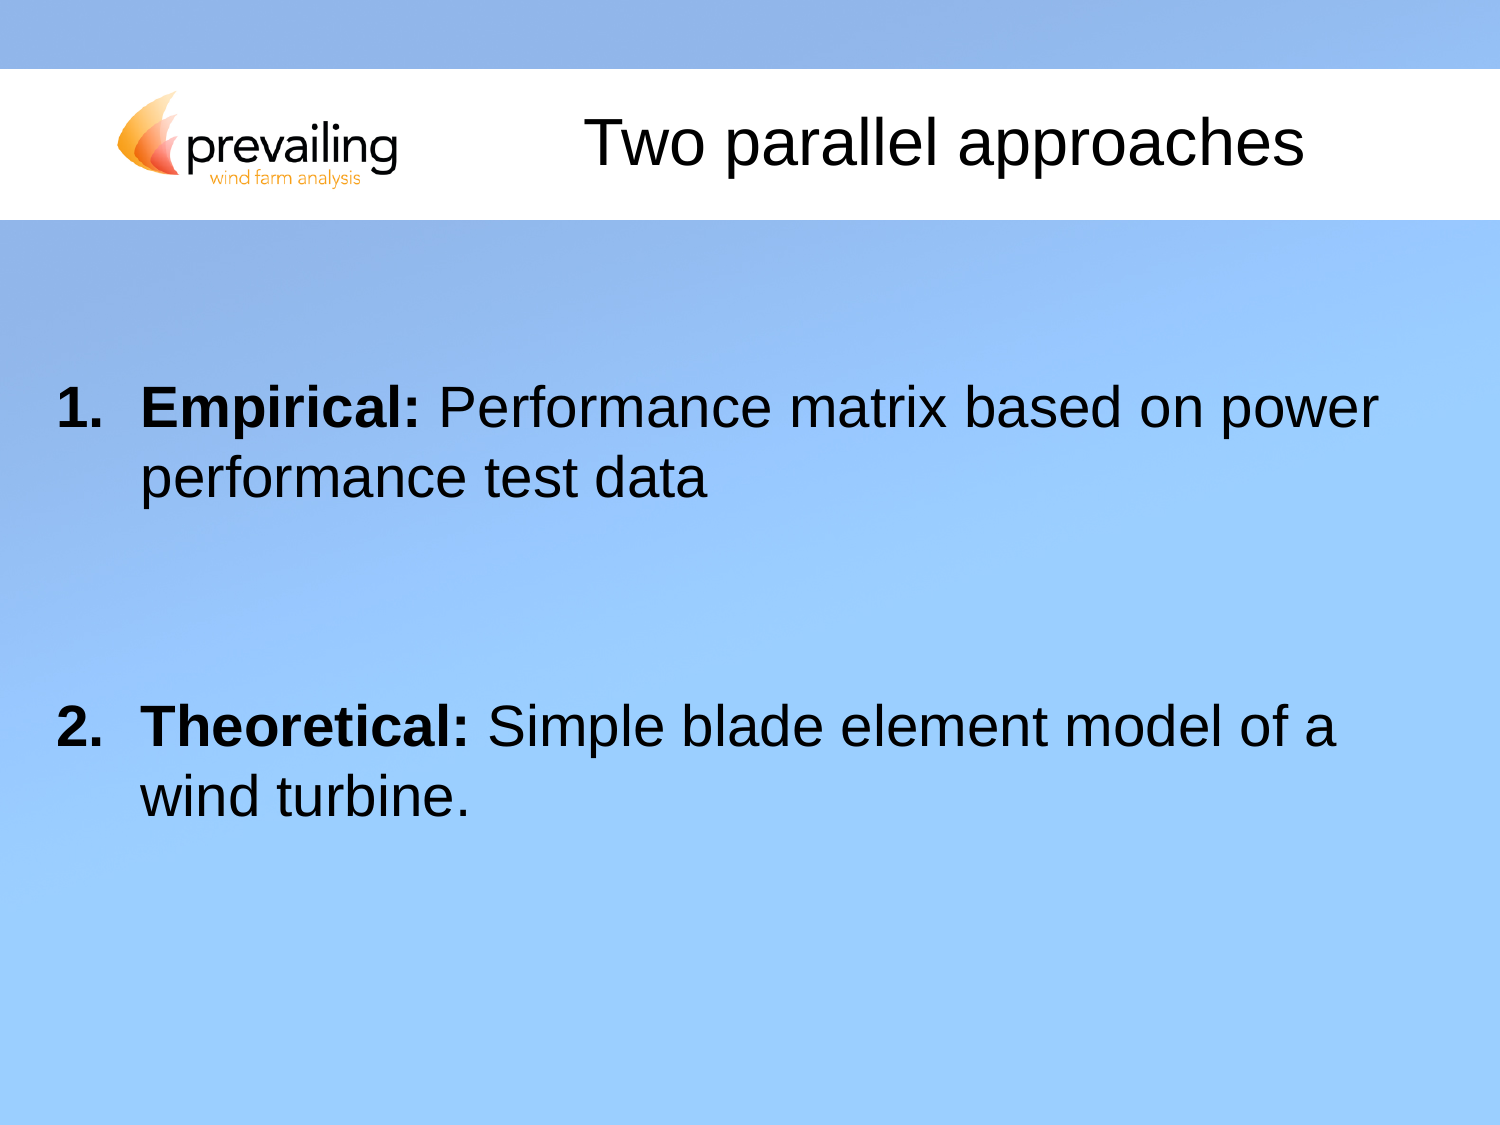

# Two parallel approaches
Empirical: Performance matrix based on power performance test data

Theoretical: Simple blade element model of a wind turbine.